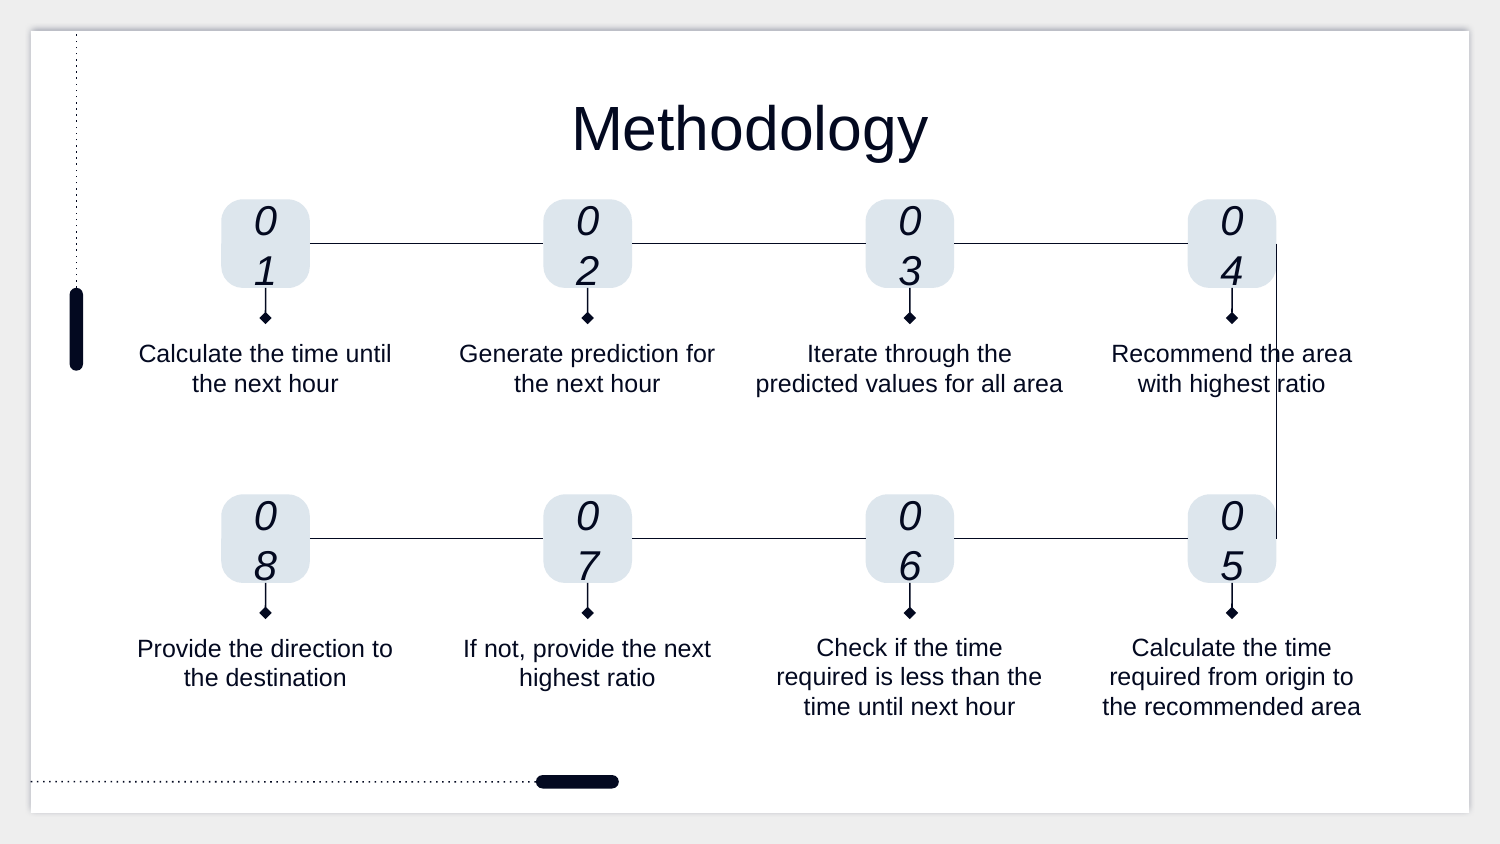

# Methodology
01
02
03
04
Calculate the time until the next hour
Generate prediction for the next hour
Iterate through the predicted values for all area
Recommend the area with highest ratio
08
07
06
05
Provide the direction to the destination
If not, provide the next highest ratio
Check if the time required is less than the time until next hour
Calculate the time required from origin to the recommended area